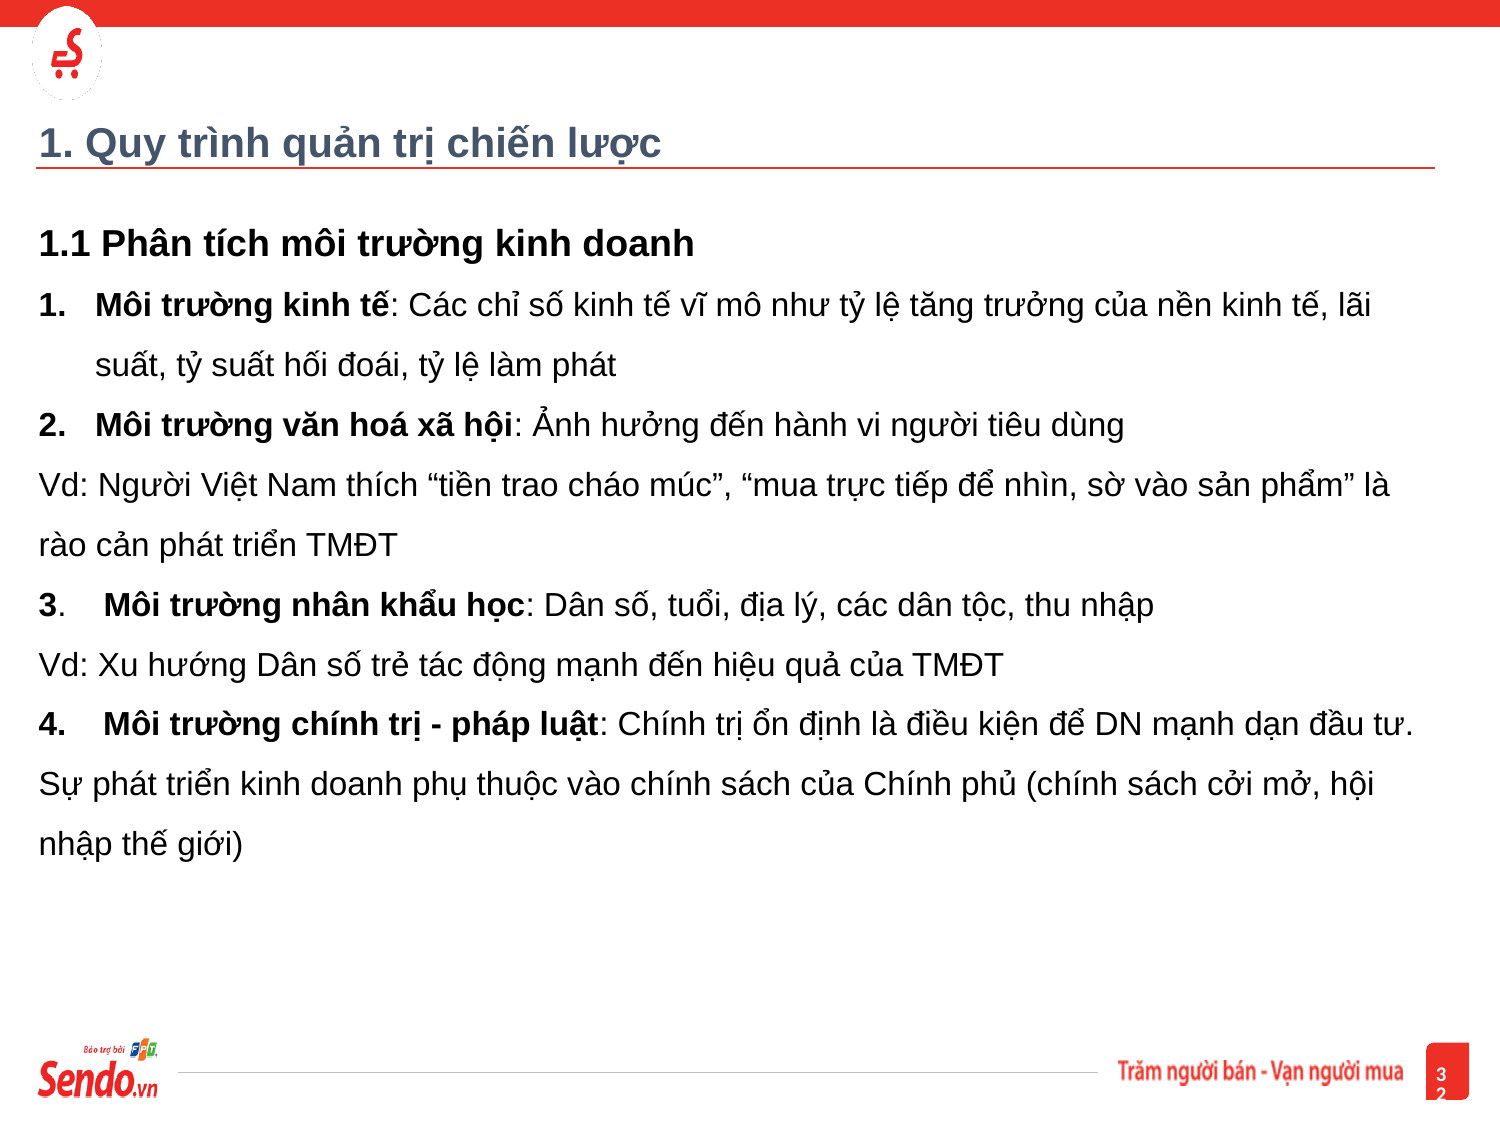

# 1. Quy trình quản trị chiến lược
1.1 Phân tích môi trường kinh doanh
Môi trường kinh tế: Các chỉ số kinh tế vĩ mô như tỷ lệ tăng trưởng của nền kinh tế, lãi suất, tỷ suất hối đoái, tỷ lệ làm phát
Môi trường văn hoá xã hội: Ảnh hưởng đến hành vi người tiêu dùng
Vd: Người Việt Nam thích “tiền trao cháo múc”, “mua trực tiếp để nhìn, sờ vào sản phẩm” là rào cản phát triển TMĐT
3.    Môi trường nhân khẩu học: Dân số, tuổi, địa lý, các dân tộc, thu nhập
Vd: Xu hướng Dân số trẻ tác động mạnh đến hiệu quả của TMĐT
4.    Môi trường chính trị - pháp luật: Chính trị ổn định là điều kiện để DN mạnh dạn đầu tư. Sự phát triển kinh doanh phụ thuộc vào chính sách của Chính phủ (chính sách cởi mở, hội nhập thế giới)